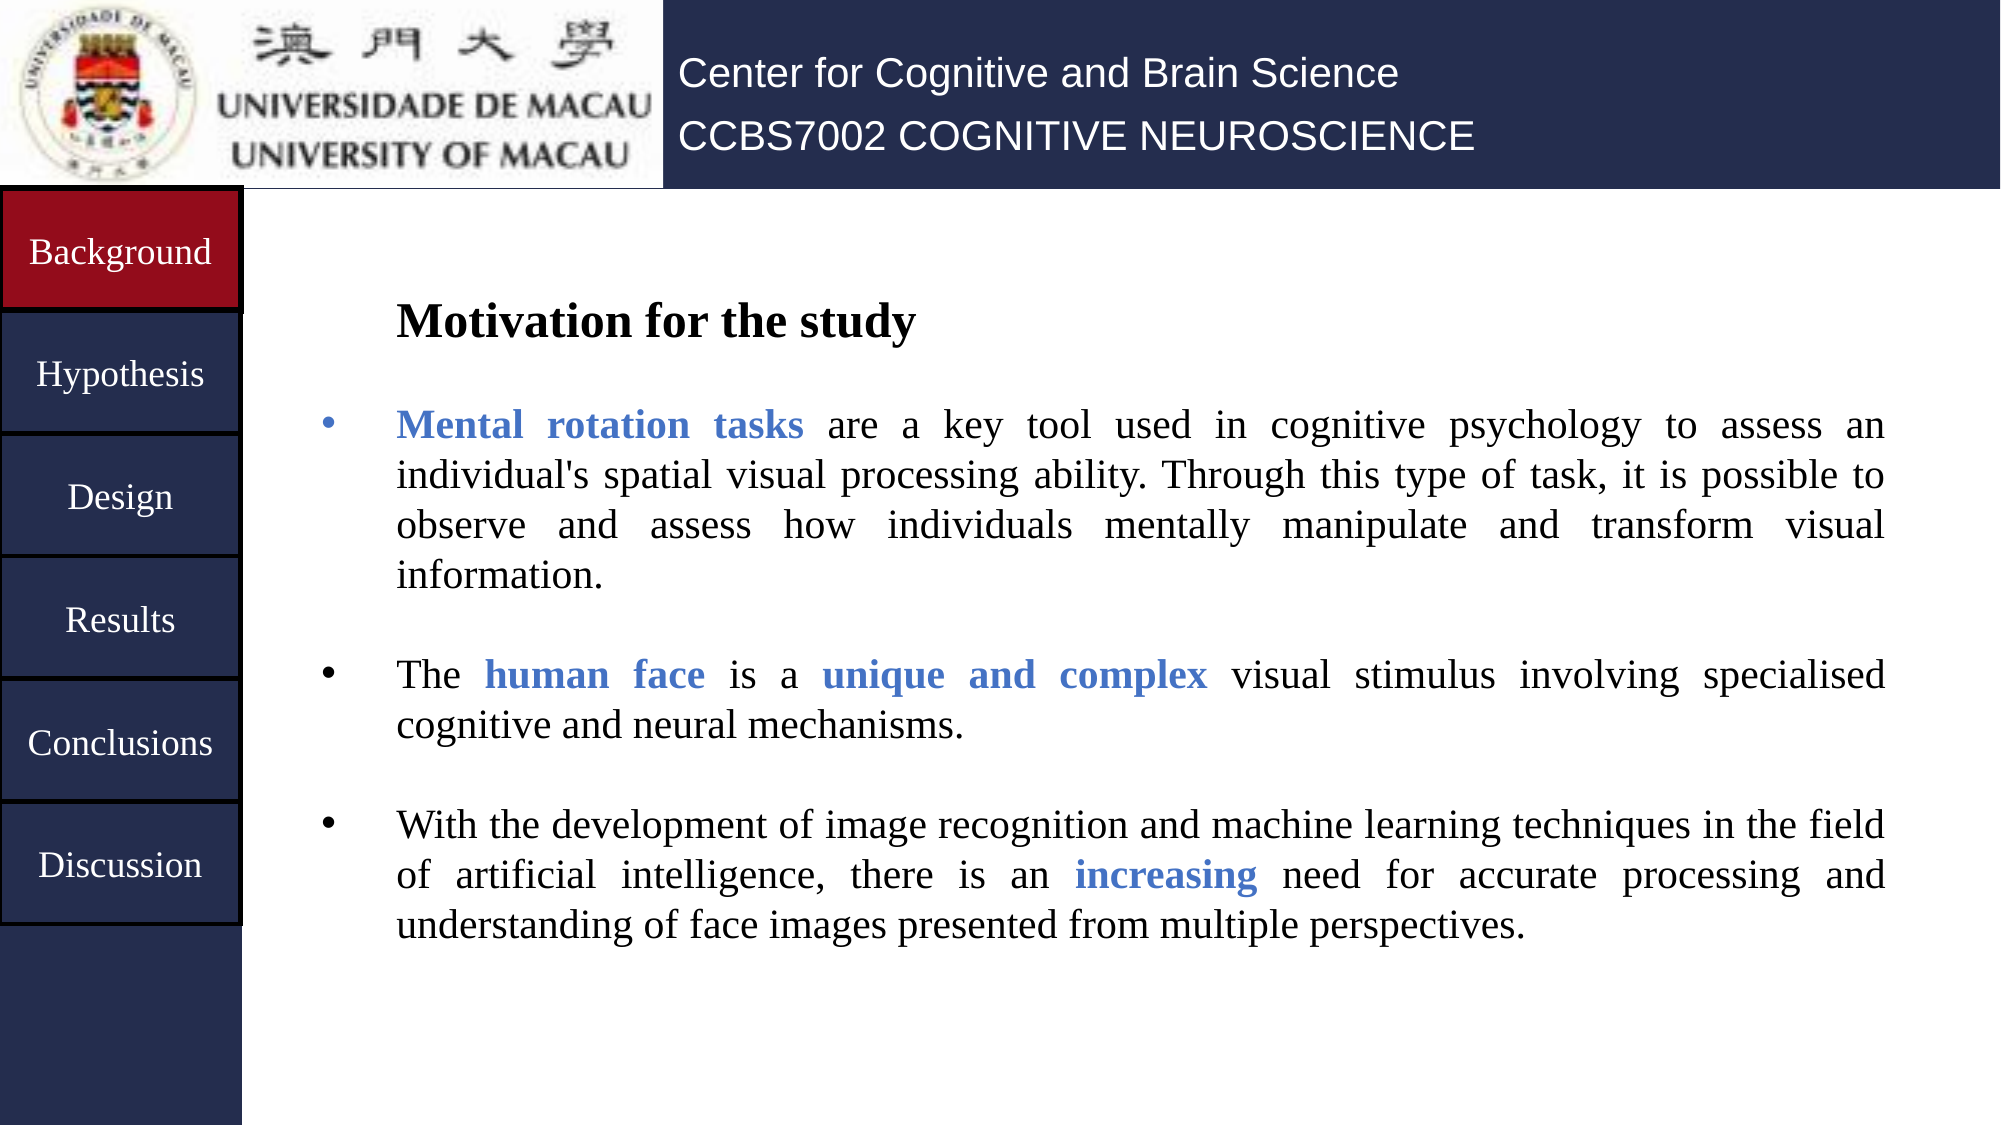

Motivation for the study

Mental rotation tasks are a key tool used in cognitive psychology to assess an individual's spatial visual processing ability. Through this type of task, it is possible to observe and assess how individuals mentally manipulate and transform visual information.

The human face is a unique and complex visual stimulus involving specialised cognitive and neural mechanisms.

With the development of image recognition and machine learning techniques in the field of artificial intelligence, there is an increasing need for accurate processing and understanding of face images presented from multiple perspectives.